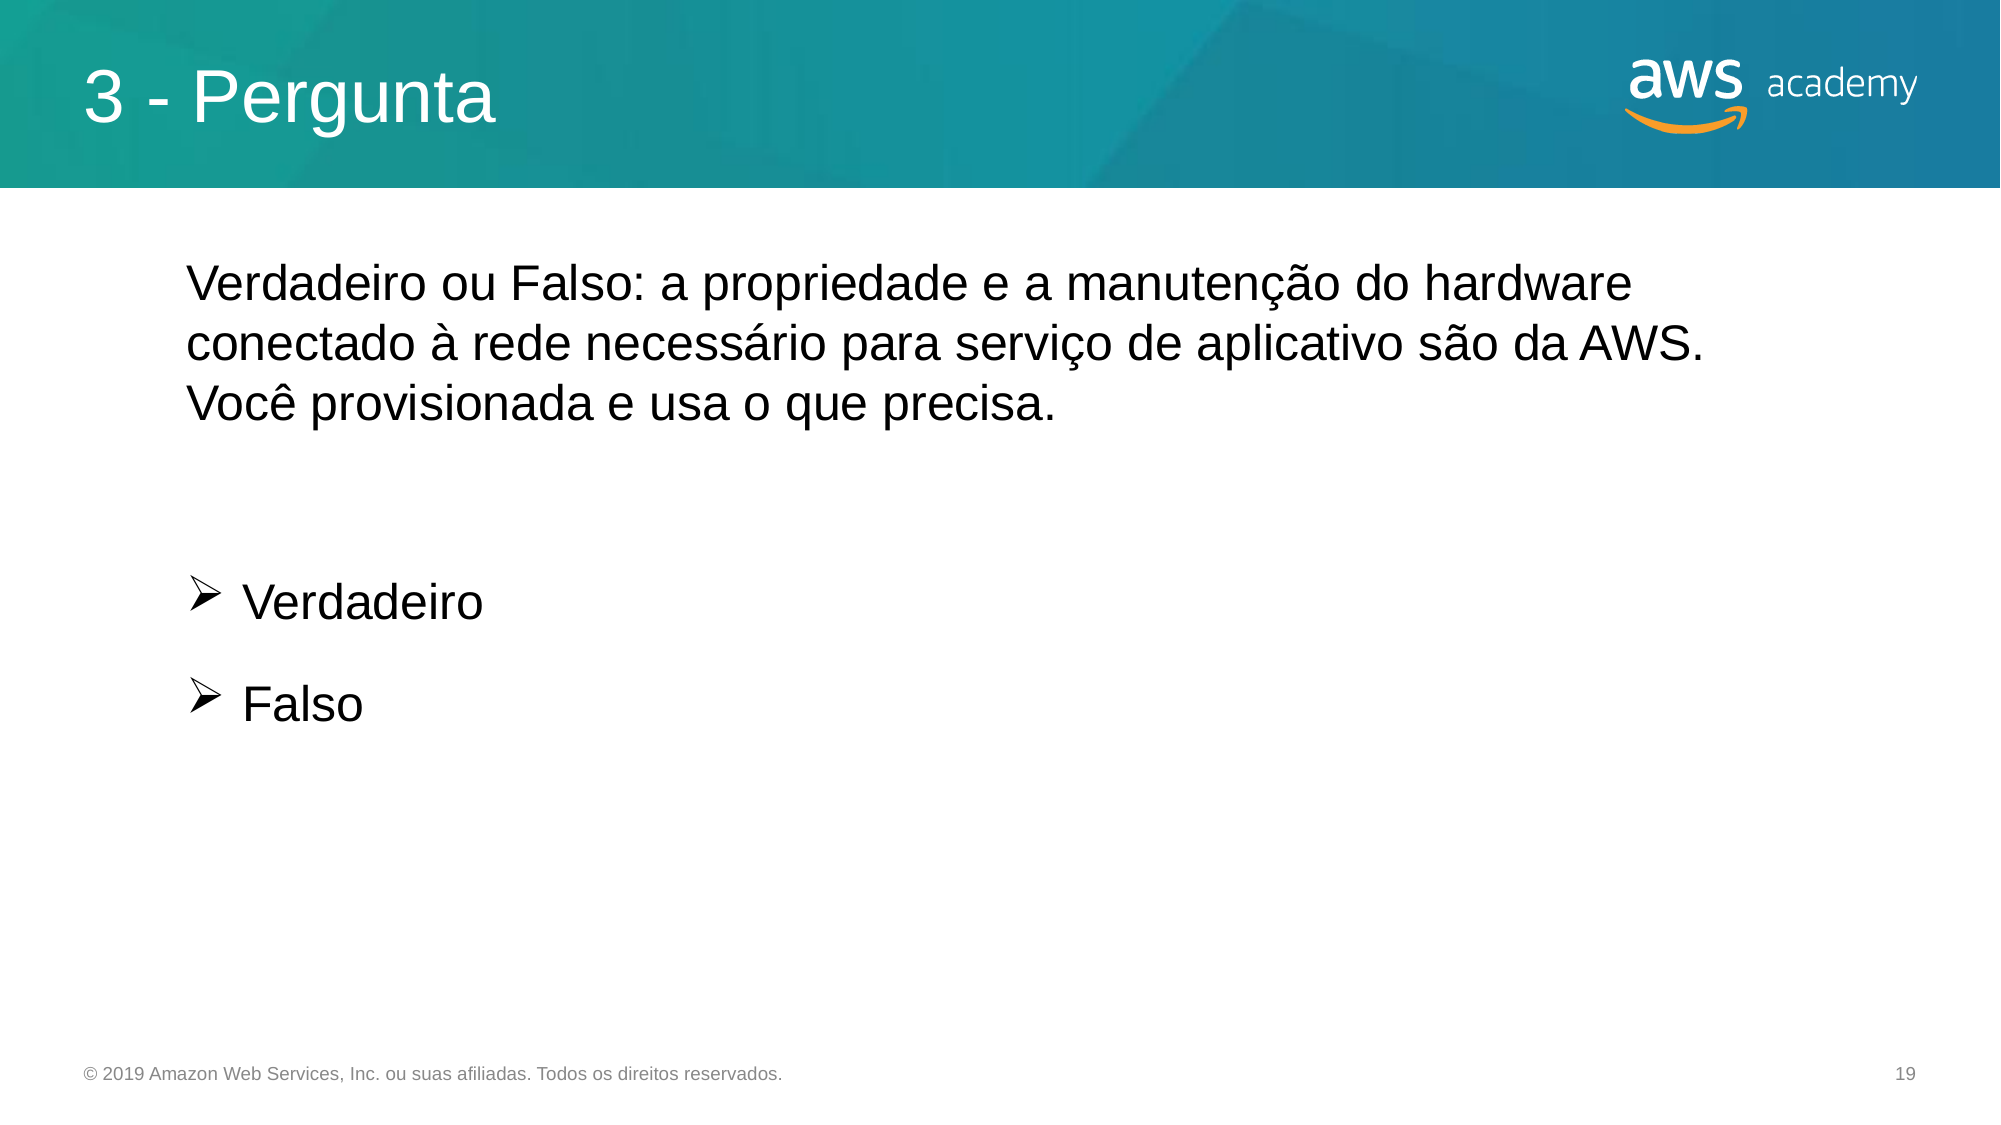

# 3 - Pergunta
Verdadeiro ou Falso: a propriedade e a manutenção do hardware conectado à rede necessário para serviço de aplicativo são da AWS. Você provisionada e usa o que precisa.
Verdadeiro
Falso
© 2019 Amazon Web Services, Inc. ou suas afiliadas. Todos os direitos reservados.
19